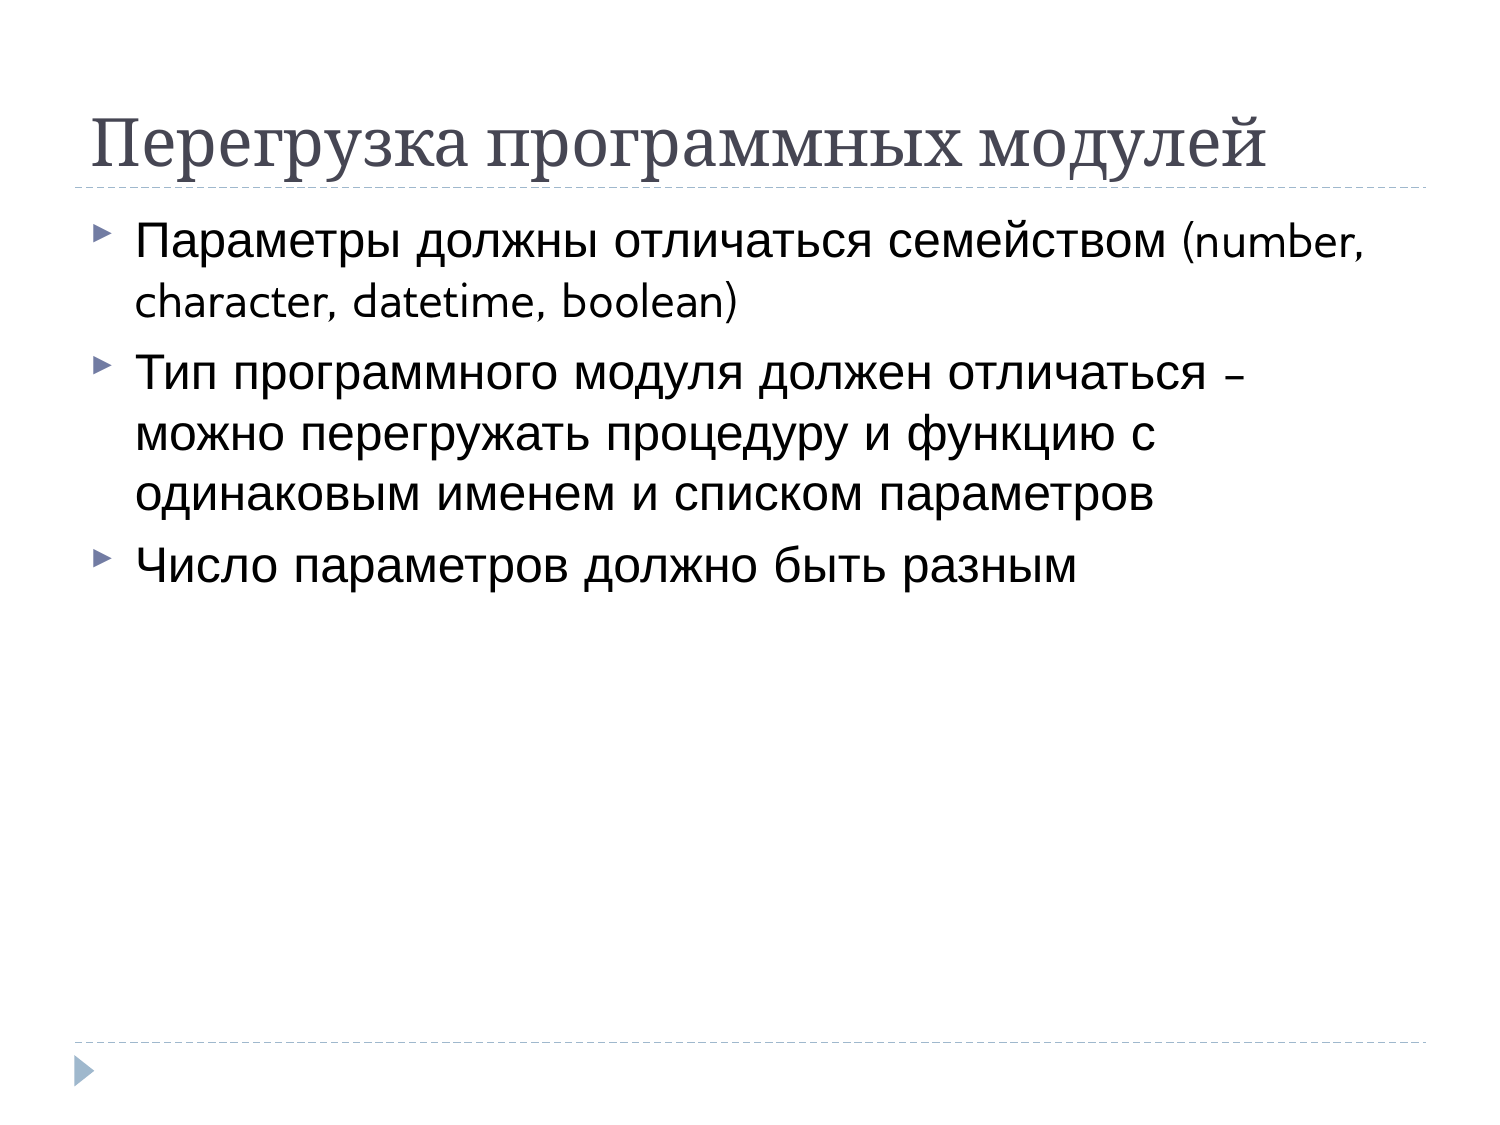

# Перегрузка программных модулей
Параметры должны отличаться семейством (number, character, datetime, boolean)
Тип программного модуля должен отличаться – можно перегружать процедуру и функцию с одинаковым именем и списком параметров
Число параметров должно быть разным